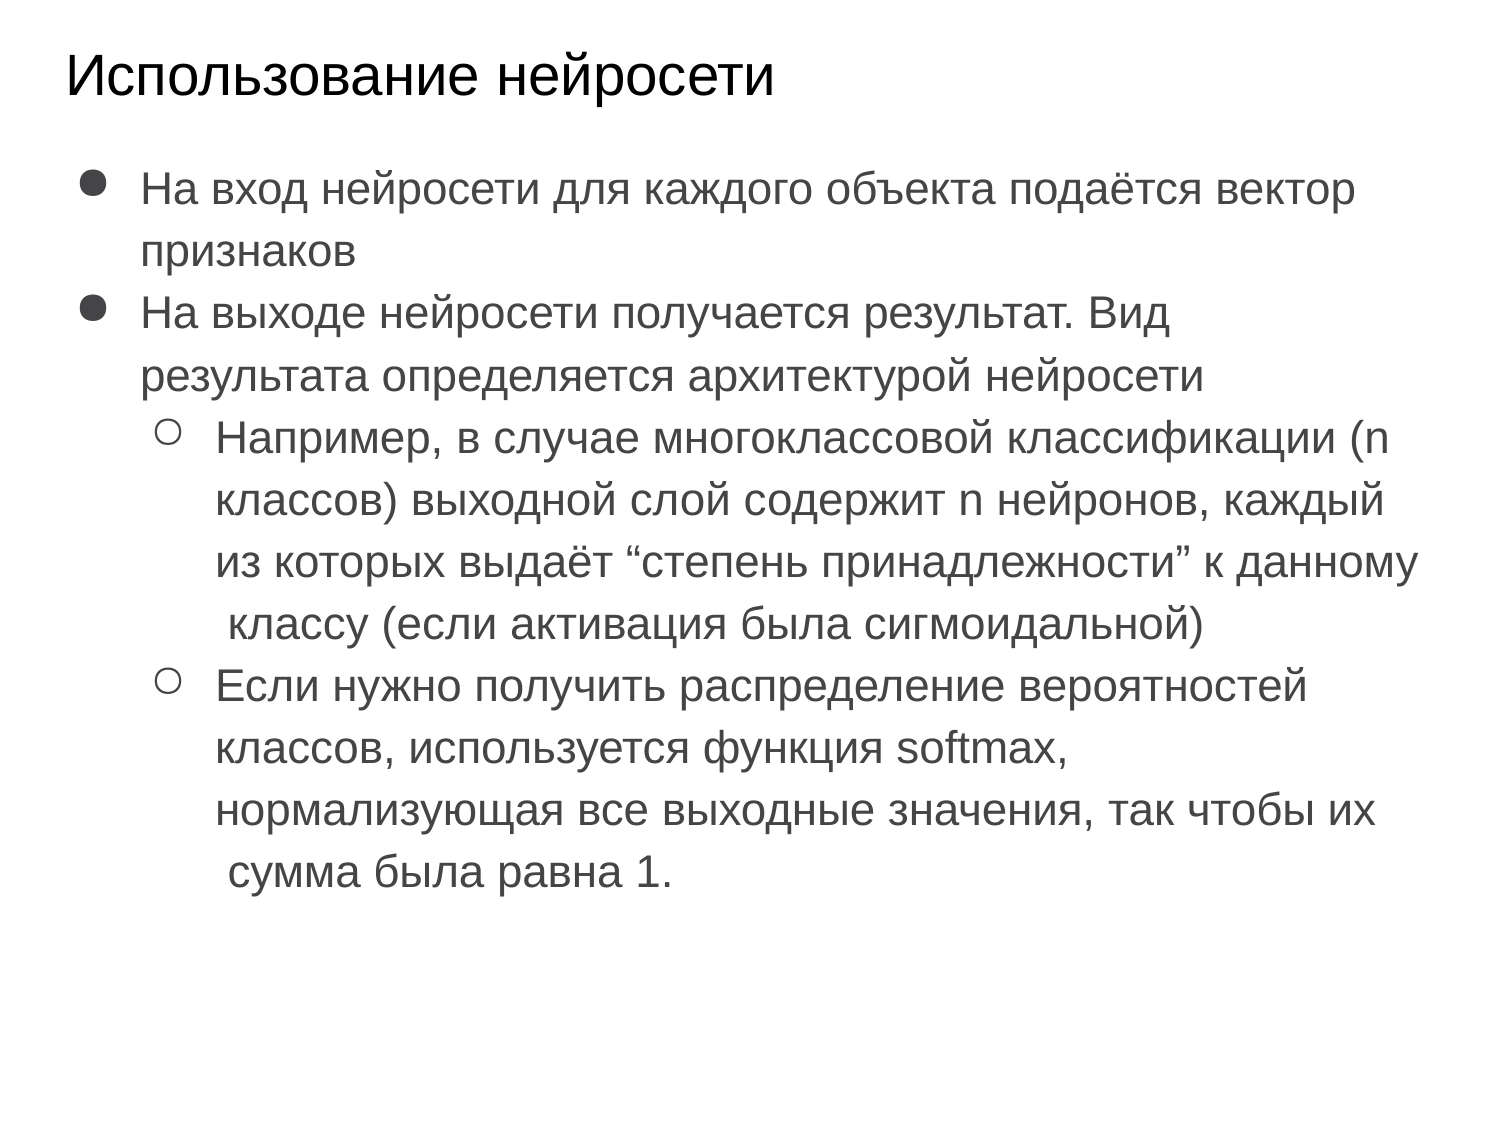

# Использование нейросети
На вход нейросети для каждого объекта подаётся вектор  признаков
На выходе нейросети получается результат. Вид  результата определяется архитектурой нейросети
Например, в случае многоклассовой классификации (n  классов) выходной слой содержит n нейронов, каждый  из которых выдаёт “степень принадлежности” к данному  классу (если активация была сигмоидальной)
Если нужно получить распределение вероятностей  классов, используется функция softmax,  нормализующая все выходные значения, так чтобы их  сумма была равна 1.